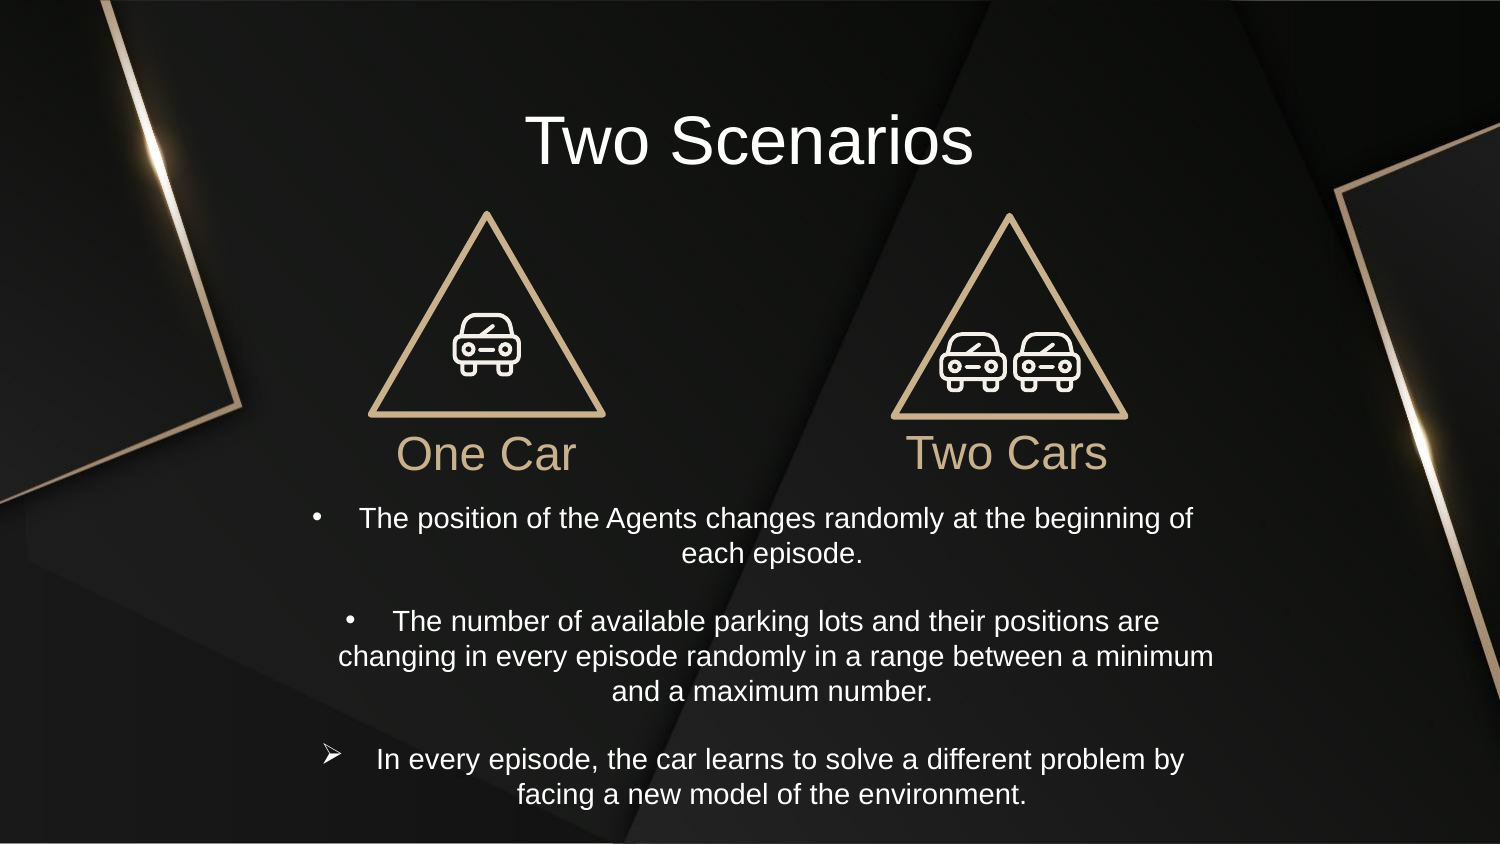

Two Scenarios

Two Cars
# One Car
The position of the Agents changes randomly at the beginning of each episode.
The number of available parking lots and their positions are changing in every episode randomly in a range between a minimum and a maximum number.
 In every episode, the car learns to solve a different problem by facing a new model of the environment.